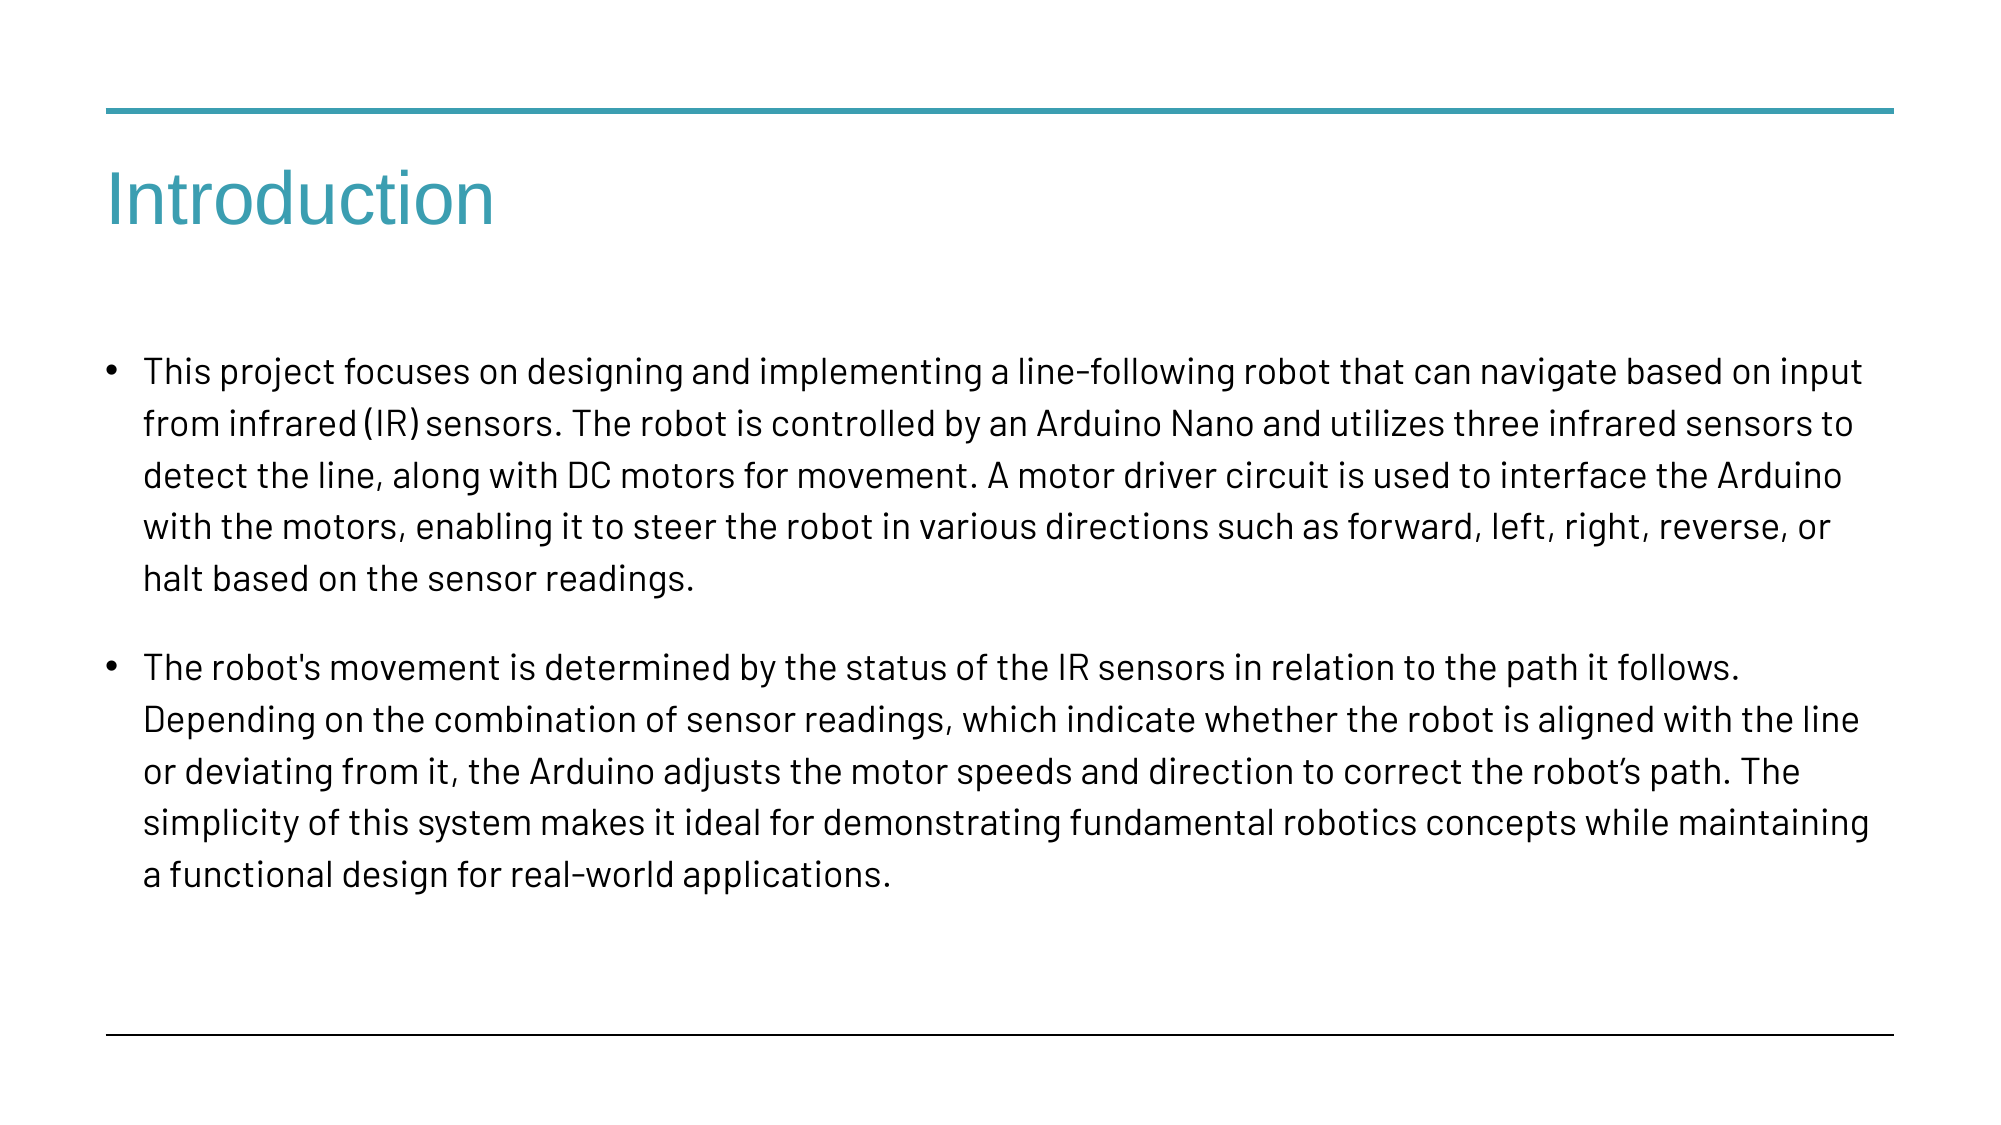

# Introduction
This project focuses on designing and implementing a line-following robot that can navigate based on input from infrared (IR) sensors. The robot is controlled by an Arduino Nano and utilizes three infrared sensors to detect the line, along with DC motors for movement. A motor driver circuit is used to interface the Arduino with the motors, enabling it to steer the robot in various directions such as forward, left, right, reverse, or halt based on the sensor readings.
The robot's movement is determined by the status of the IR sensors in relation to the path it follows. Depending on the combination of sensor readings, which indicate whether the robot is aligned with the line or deviating from it, the Arduino adjusts the motor speeds and direction to correct the robot’s path. The simplicity of this system makes it ideal for demonstrating fundamental robotics concepts while maintaining a functional design for real-world applications.